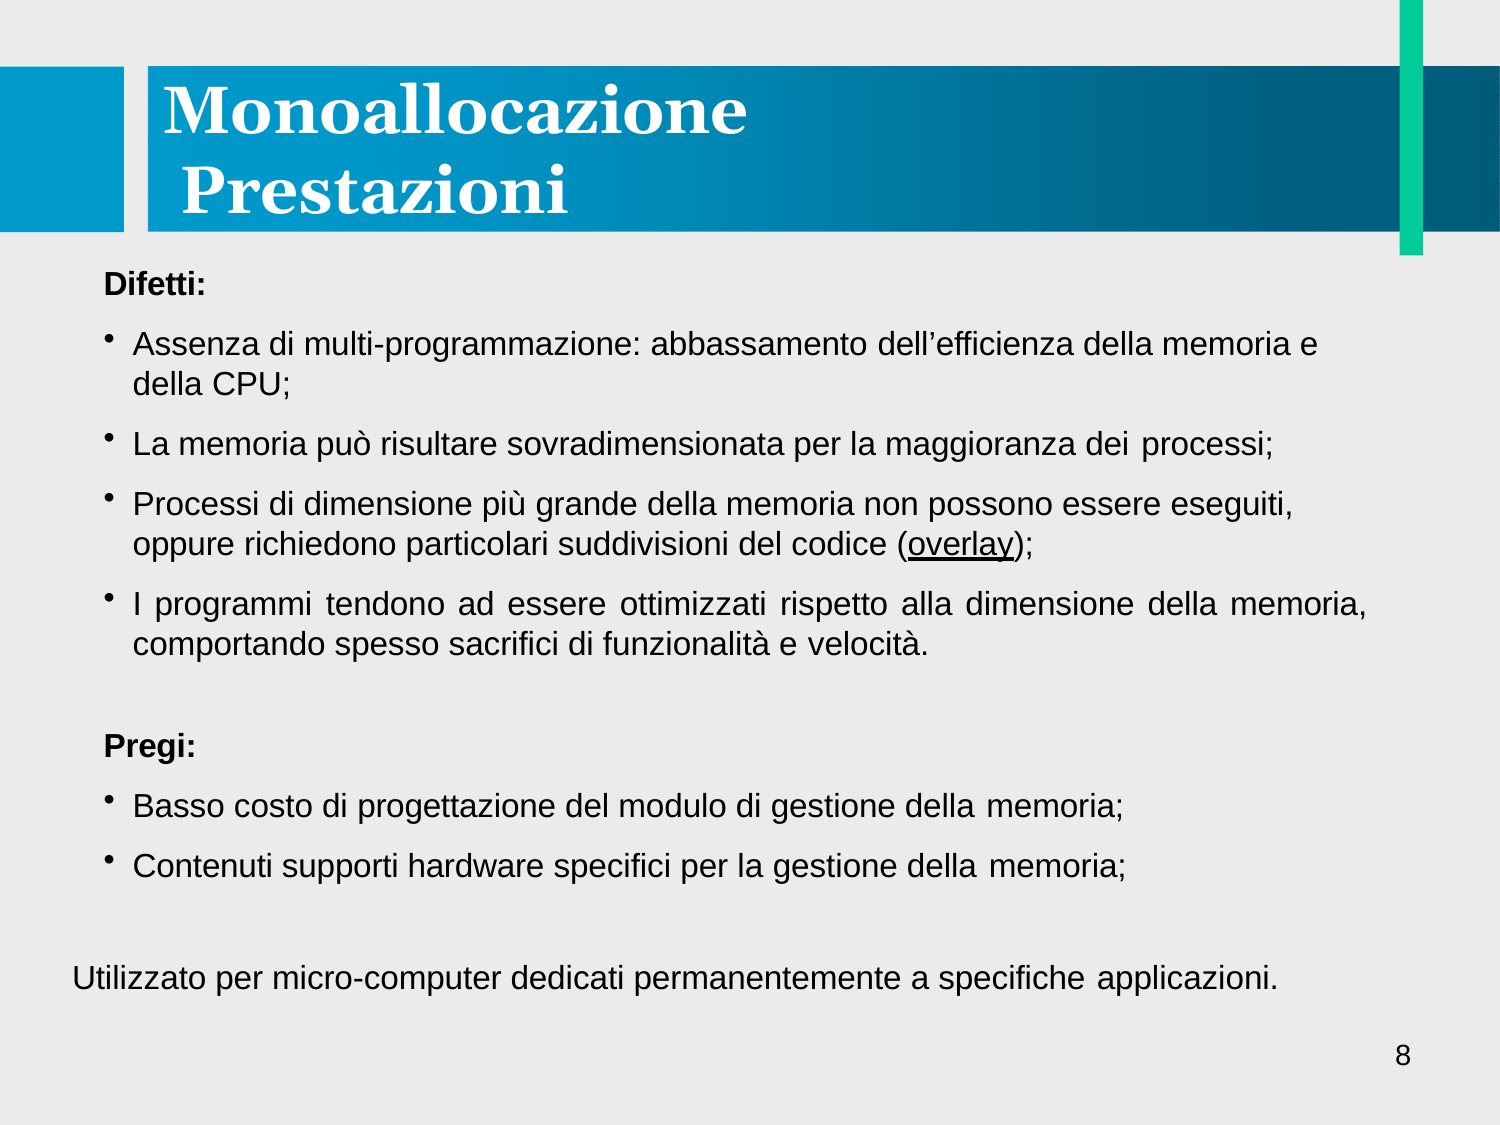

# Monoallocazione  Prestazioni

Difetti:
Assenza di multi-programmazione: abbassamento dell’efficienza della memoria e  della CPU;
La memoria può risultare sovradimensionata per la maggioranza dei processi;
Processi di dimensione più grande della memoria non possono essere eseguiti,  oppure richiedono particolari suddivisioni del codice (overlay);
I programmi tendono ad essere ottimizzati rispetto alla dimensione della memoria,
comportando spesso sacrifici di funzionalità e velocità.

Pregi:
Basso costo di progettazione del modulo di gestione della memoria;
Contenuti supporti hardware specifici per la gestione della memoria;

Utilizzato per micro-computer dedicati permanentemente a specifiche applicazioni.

8